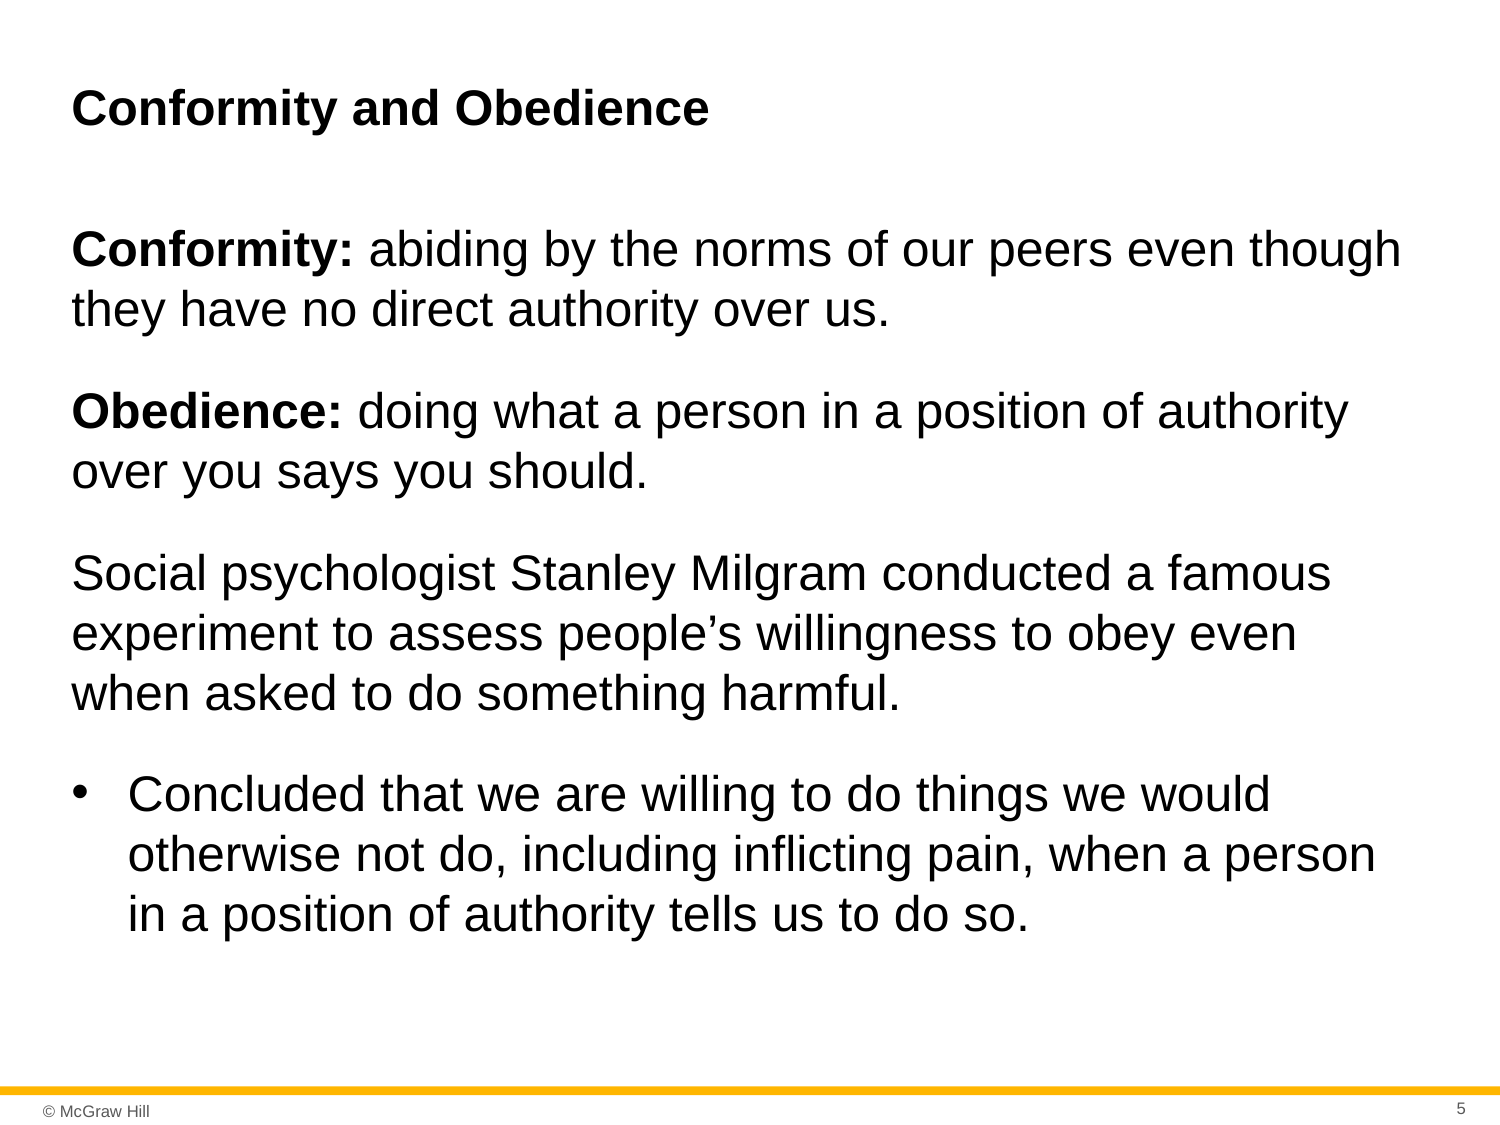

# Conformity and Obedience
Conformity: abiding by the norms of our peers even though they have no direct authority over us.
Obedience: doing what a person in a position of authority over you says you should.
Social psychologist Stanley Milgram conducted a famous experiment to assess people’s willingness to obey even when asked to do something harmful.
Concluded that we are willing to do things we would otherwise not do, including inflicting pain, when a person in a position of authority tells us to do so.